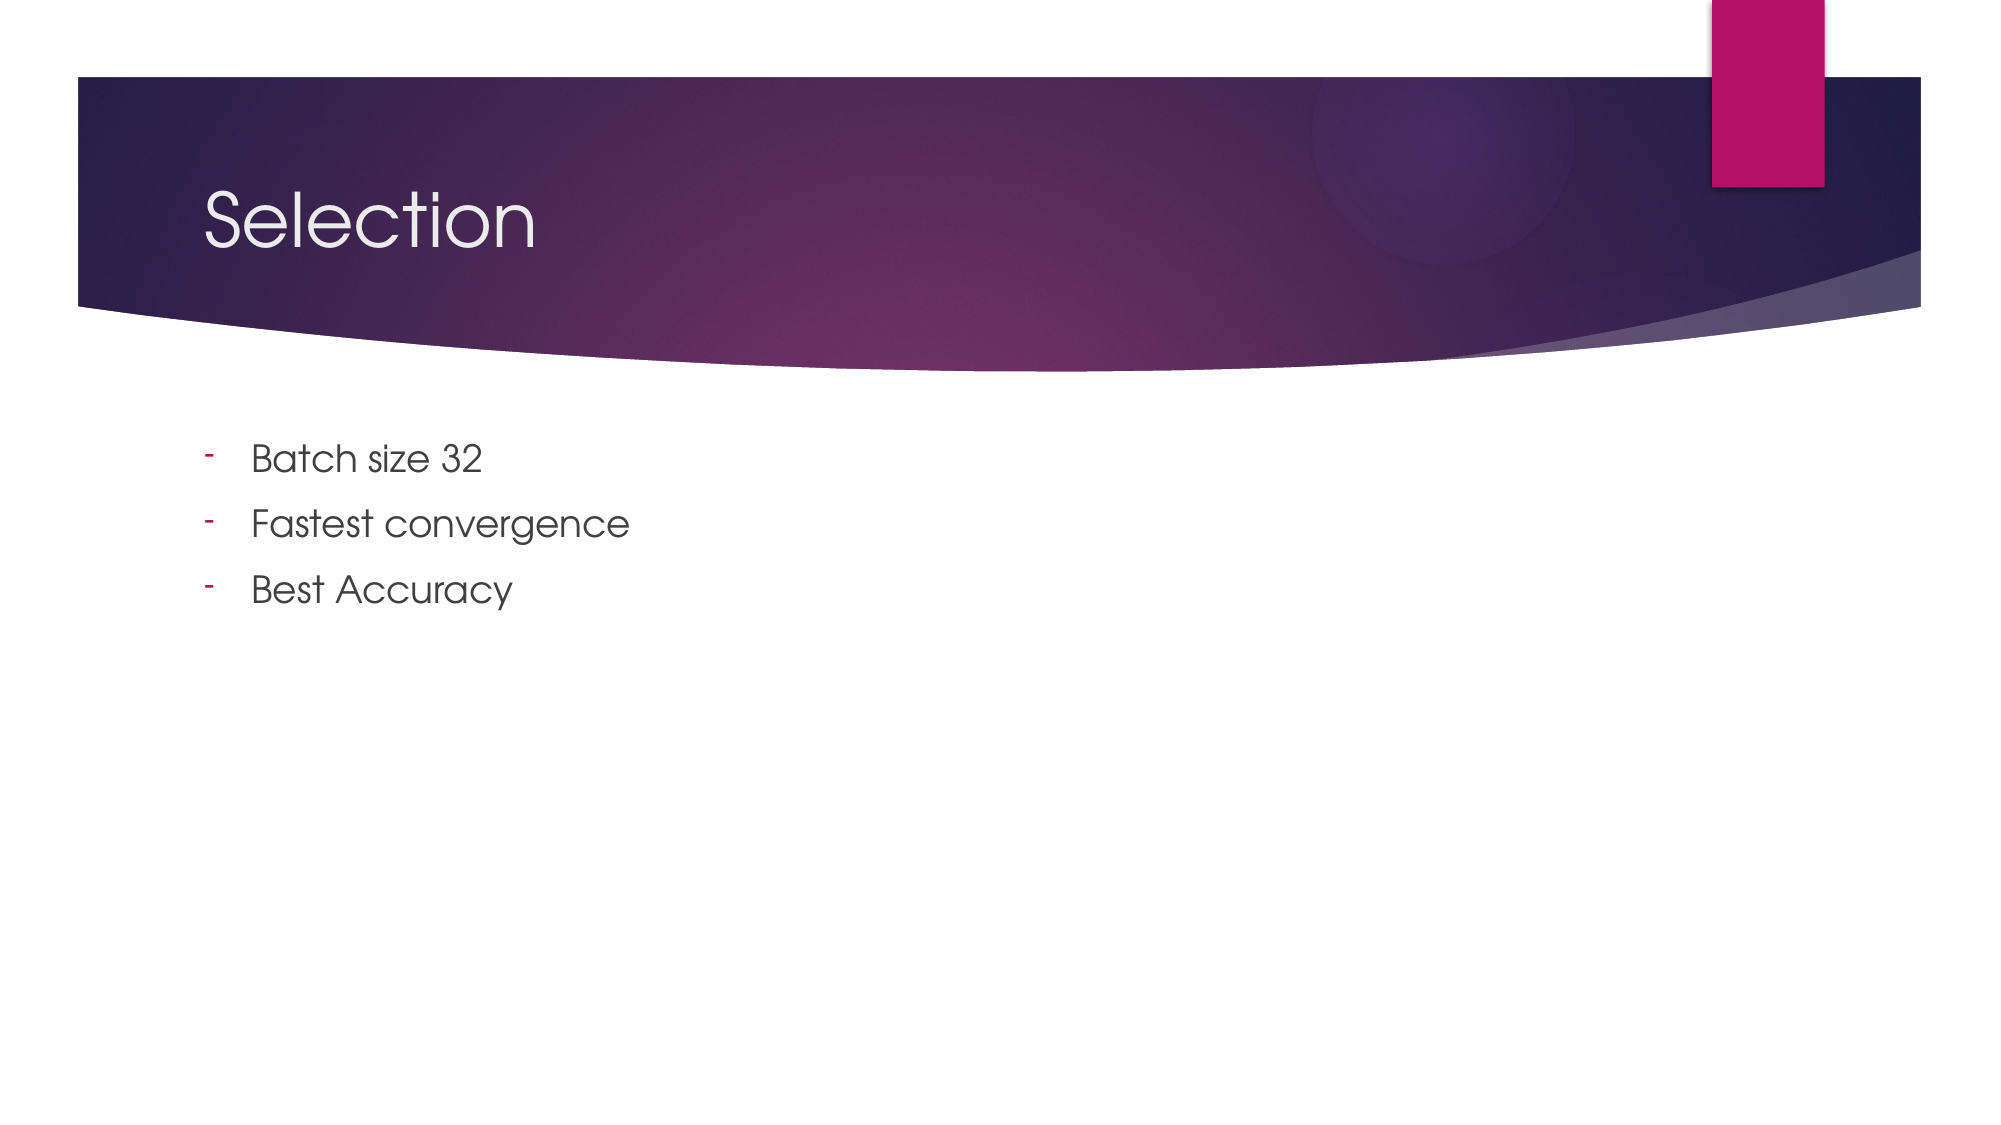

# Selection
Batch size 32
Fastest convergence
Best Accuracy